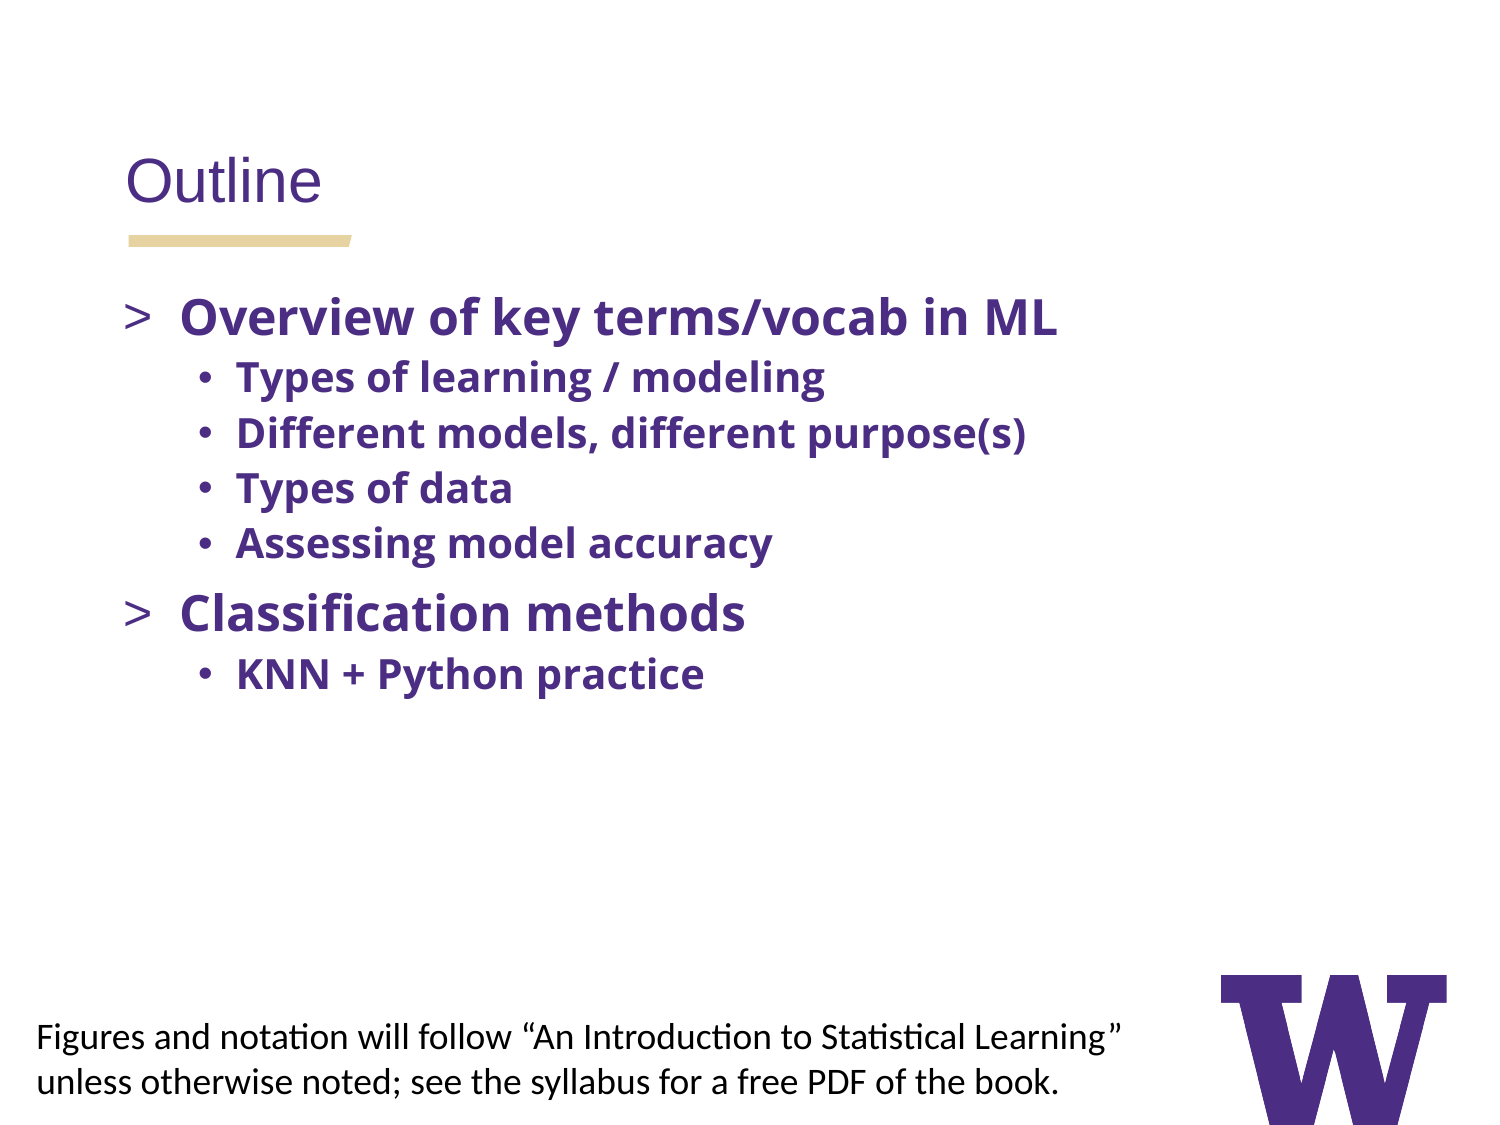

Outline
Overview of key terms/vocab in ML
Types of learning / modeling
Different models, different purpose(s)
Types of data
Assessing model accuracy
Classification methods
KNN + Python practice
Figures and notation will follow “An Introduction to Statistical Learning” unless otherwise noted; see the syllabus for a free PDF of the book.